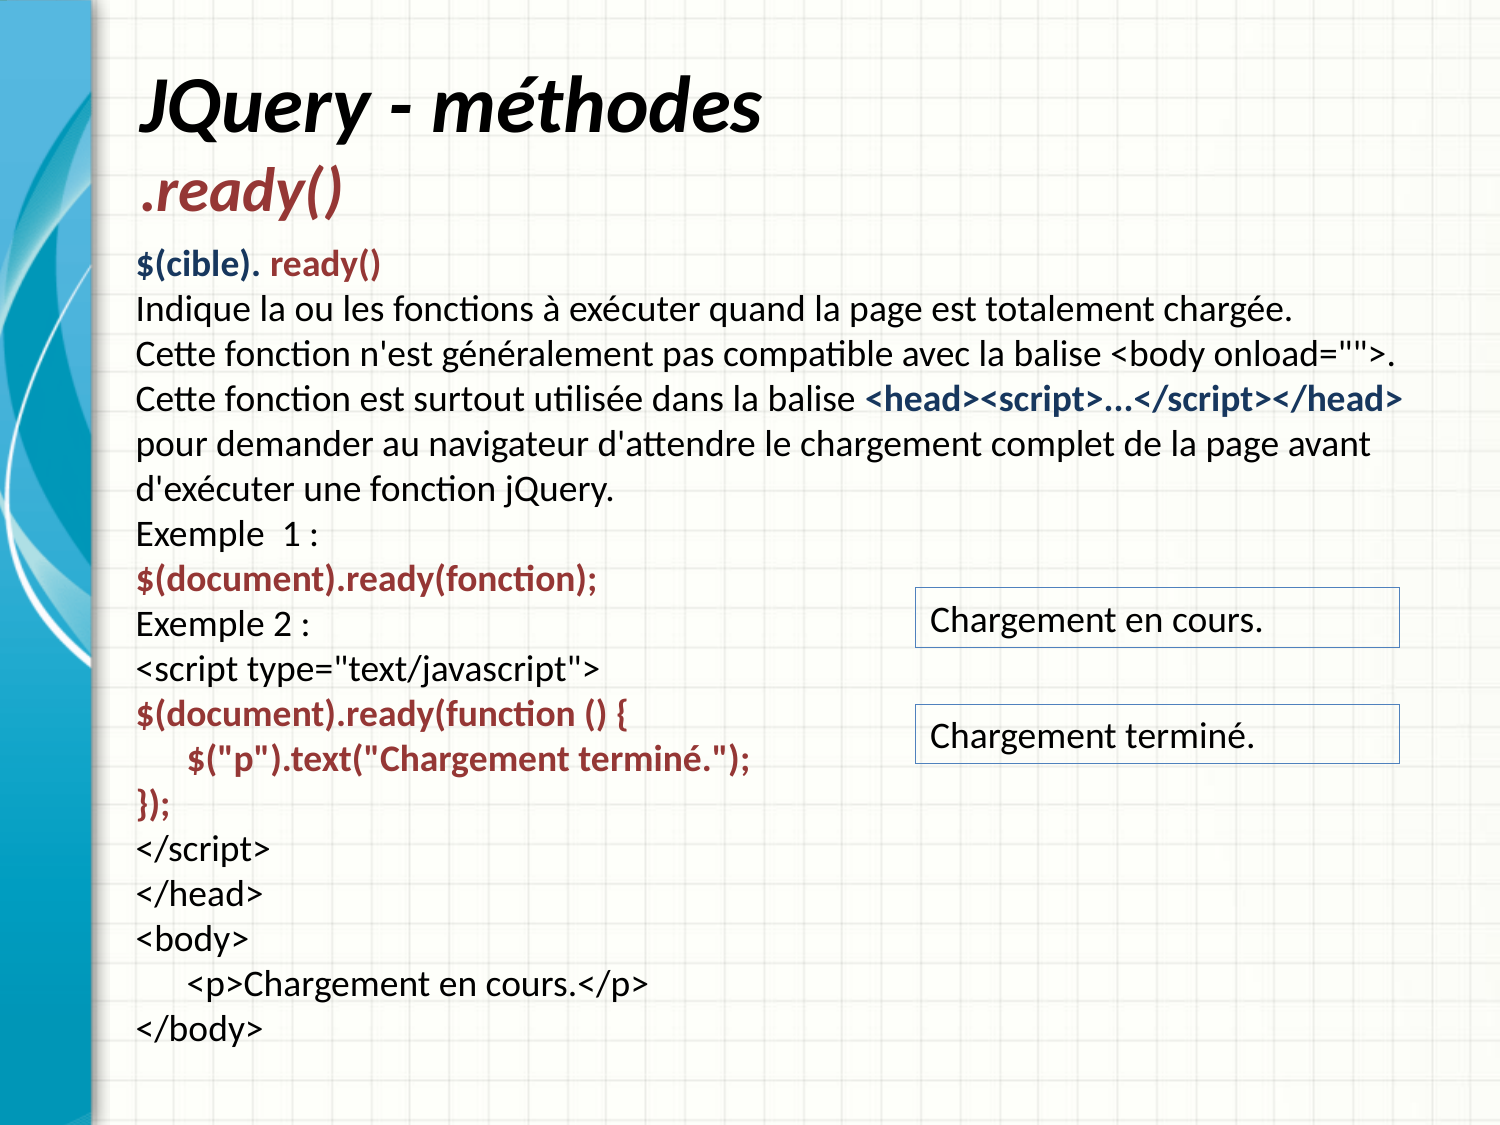

# JQuery - méthodes .ready()
$(cible). ready()
Indique la ou les fonctions à exécuter quand la page est totalement chargée.
Cette fonction n'est généralement pas compatible avec la balise <body onload="">.
Cette fonction est surtout utilisée dans la balise <head><script>...</script></head> pour demander au navigateur d'attendre le chargement complet de la page avant d'exécuter une fonction jQuery.
Exemple  1 :
$(document).ready(fonction);
Exemple 2 :
<script type="text/javascript">
$(document).ready(function () {
      $("p").text("Chargement terminé.");
});
</script>
</head>
<body>
      <p>Chargement en cours.</p>
</body>
Chargement en cours.
Chargement terminé.